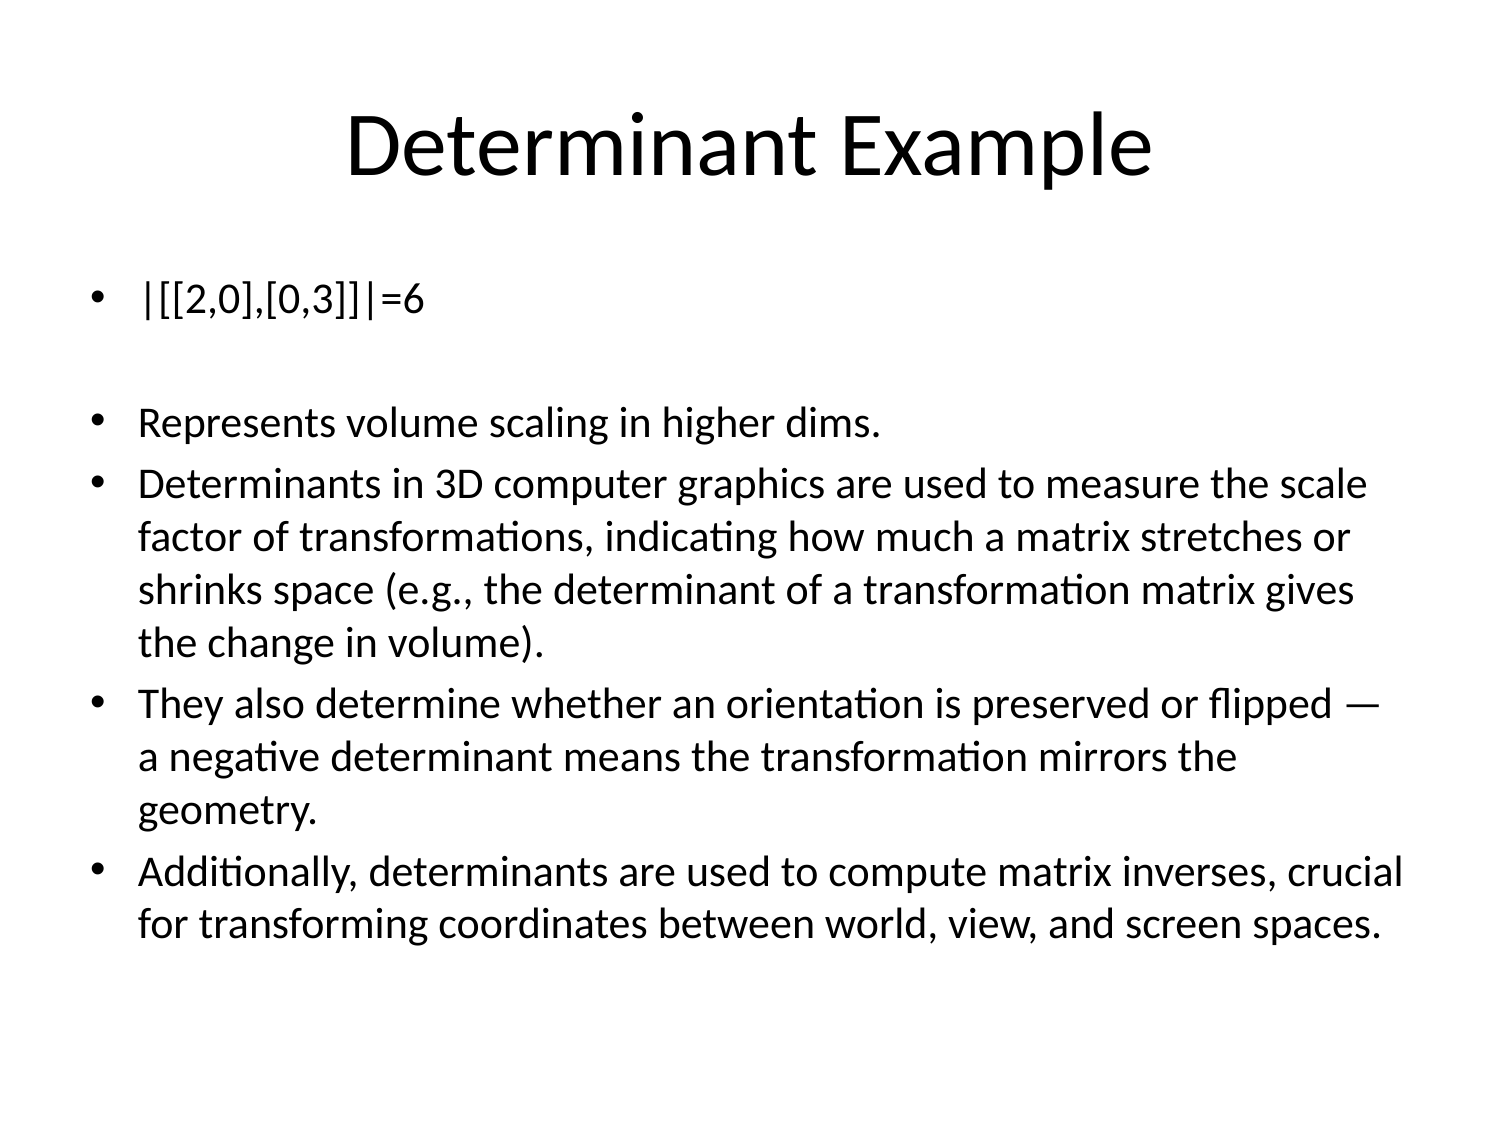

# Determinant Example
|[[2,0],[0,3]]|=6

Represents volume scaling in higher dims.
Determinants in 3D computer graphics are used to measure the scale factor of transformations, indicating how much a matrix stretches or shrinks space (e.g., the determinant of a transformation matrix gives the change in volume).
They also determine whether an orientation is preserved or flipped — a negative determinant means the transformation mirrors the geometry.
Additionally, determinants are used to compute matrix inverses, crucial for transforming coordinates between world, view, and screen spaces.